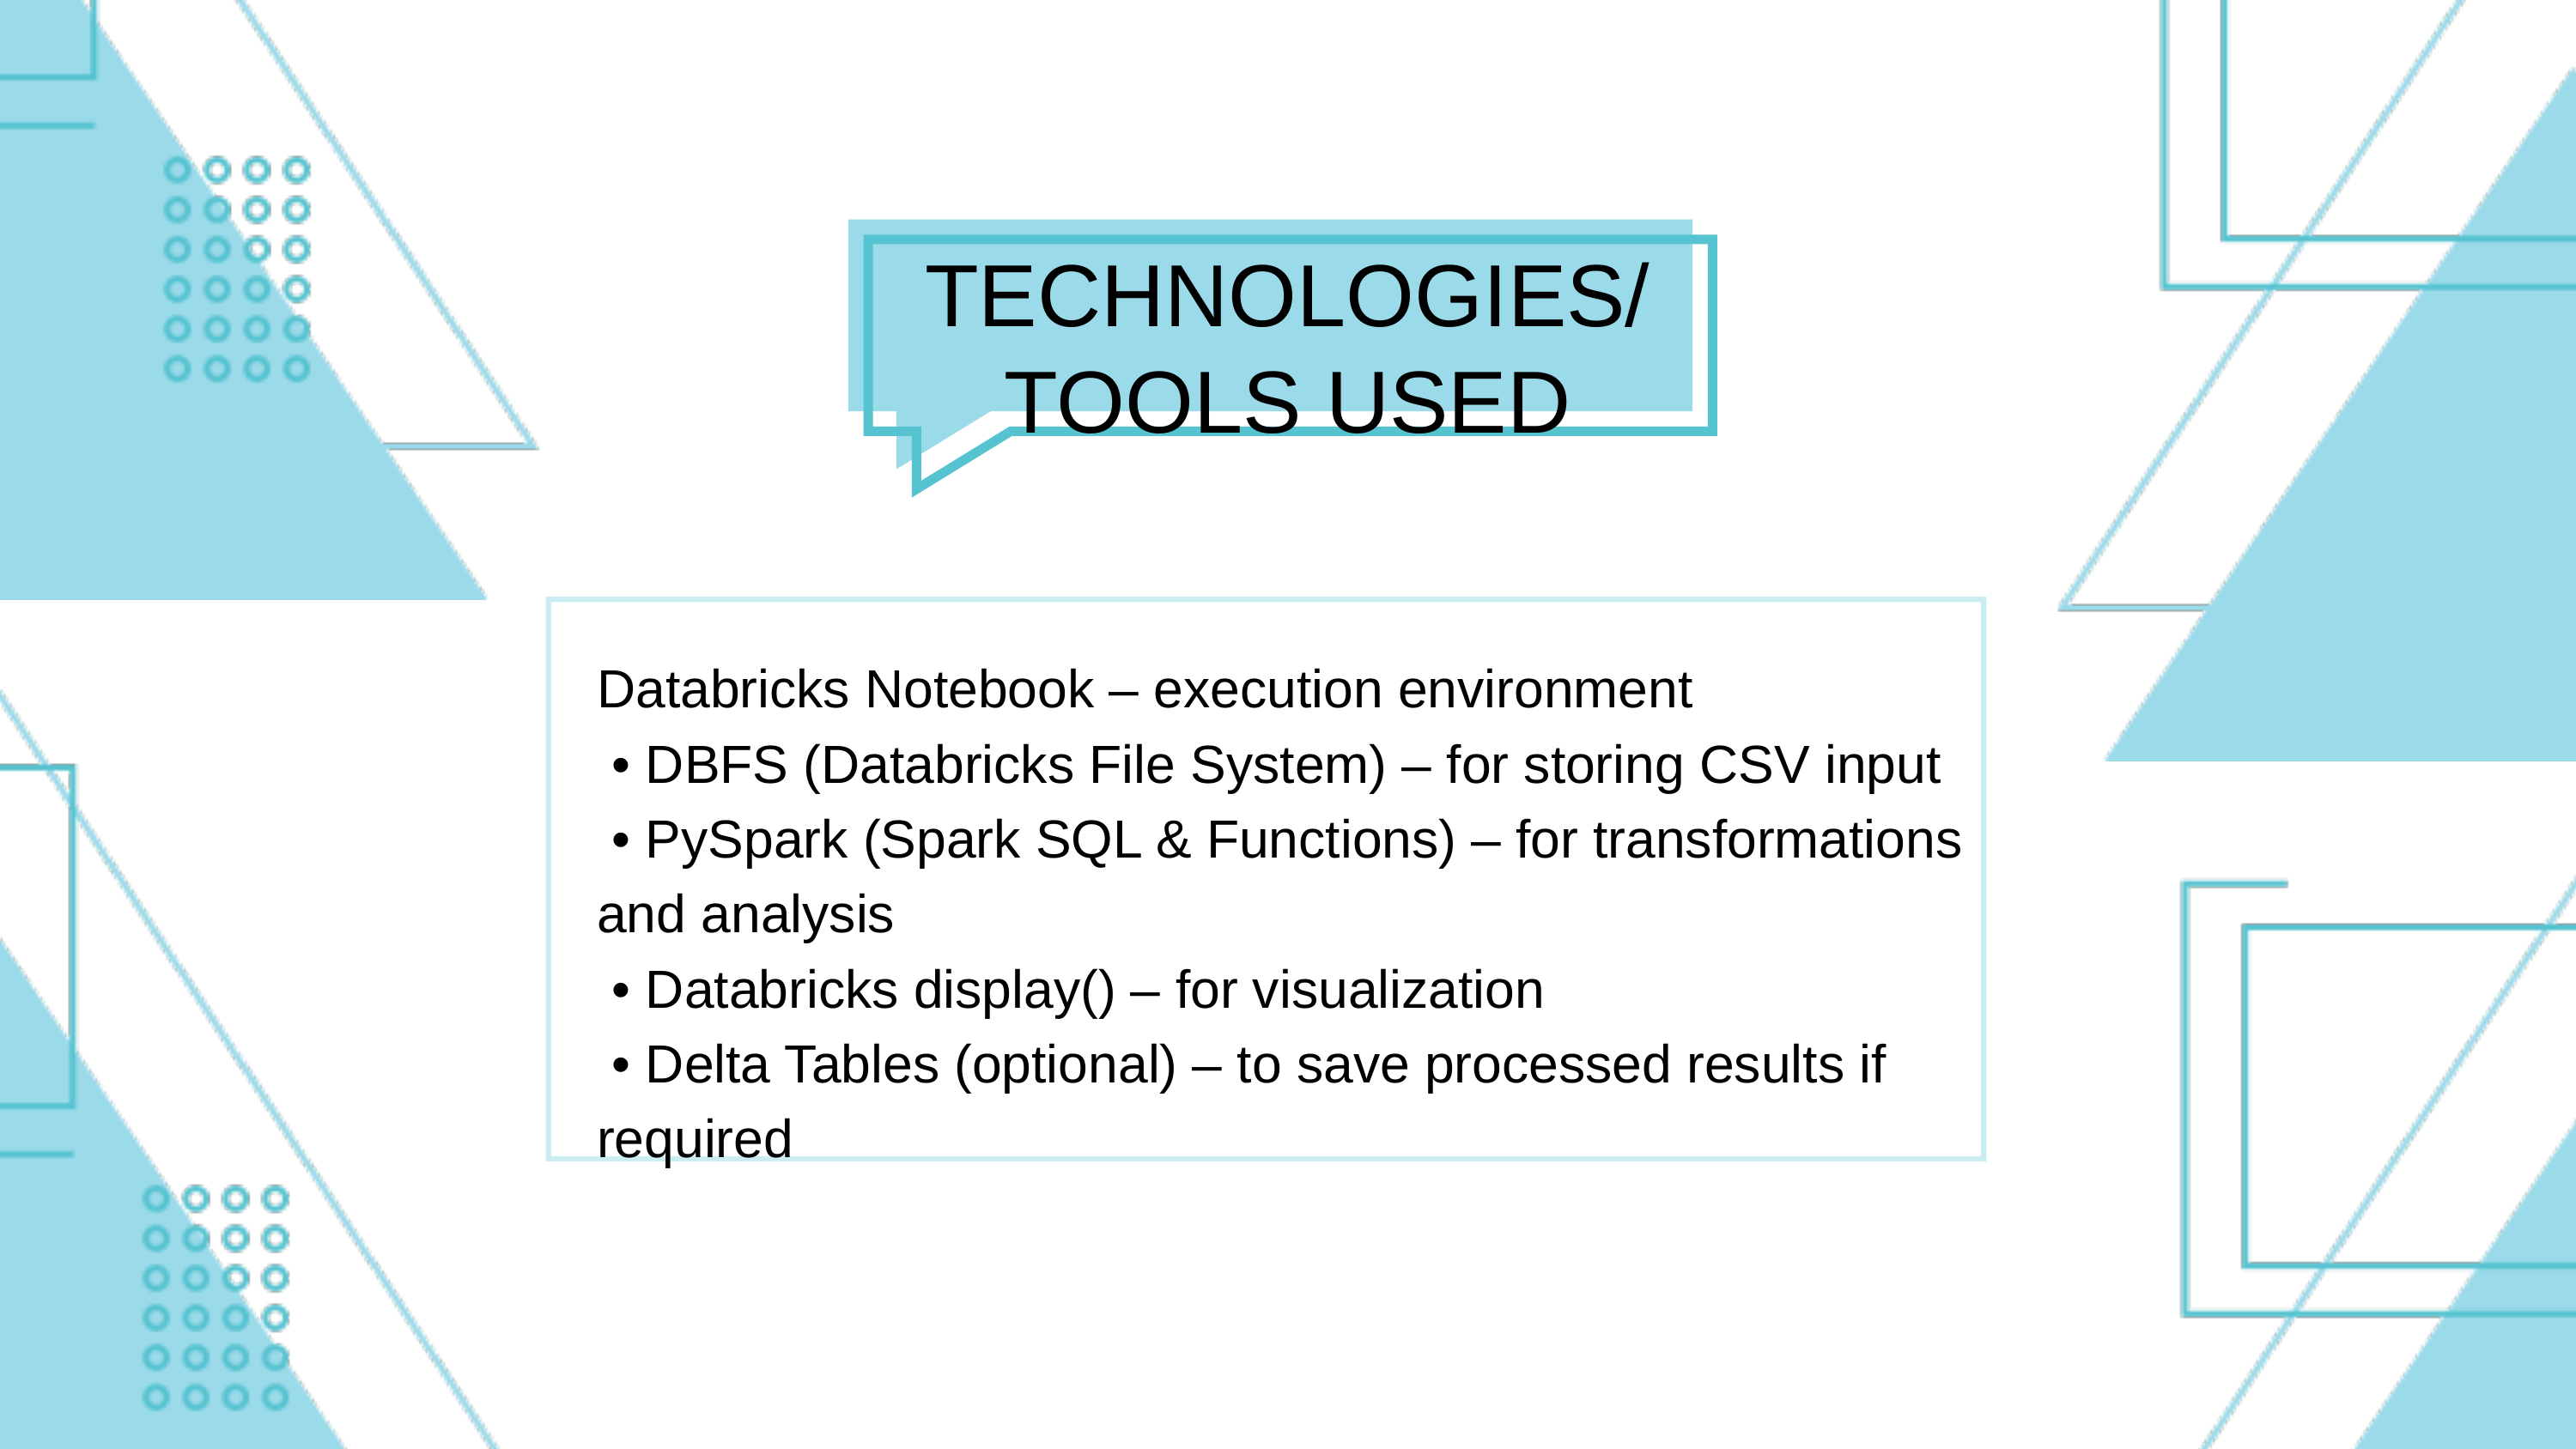

TECHNOLOGIES/TOOLS USED

Databricks Notebook – execution environment
 • DBFS (Databricks File System) – for storing CSV input
 • PySpark (Spark SQL & Functions) – for transformations and analysis
 • Databricks display() – for visualization
 • Delta Tables (optional) – to save processed results if required